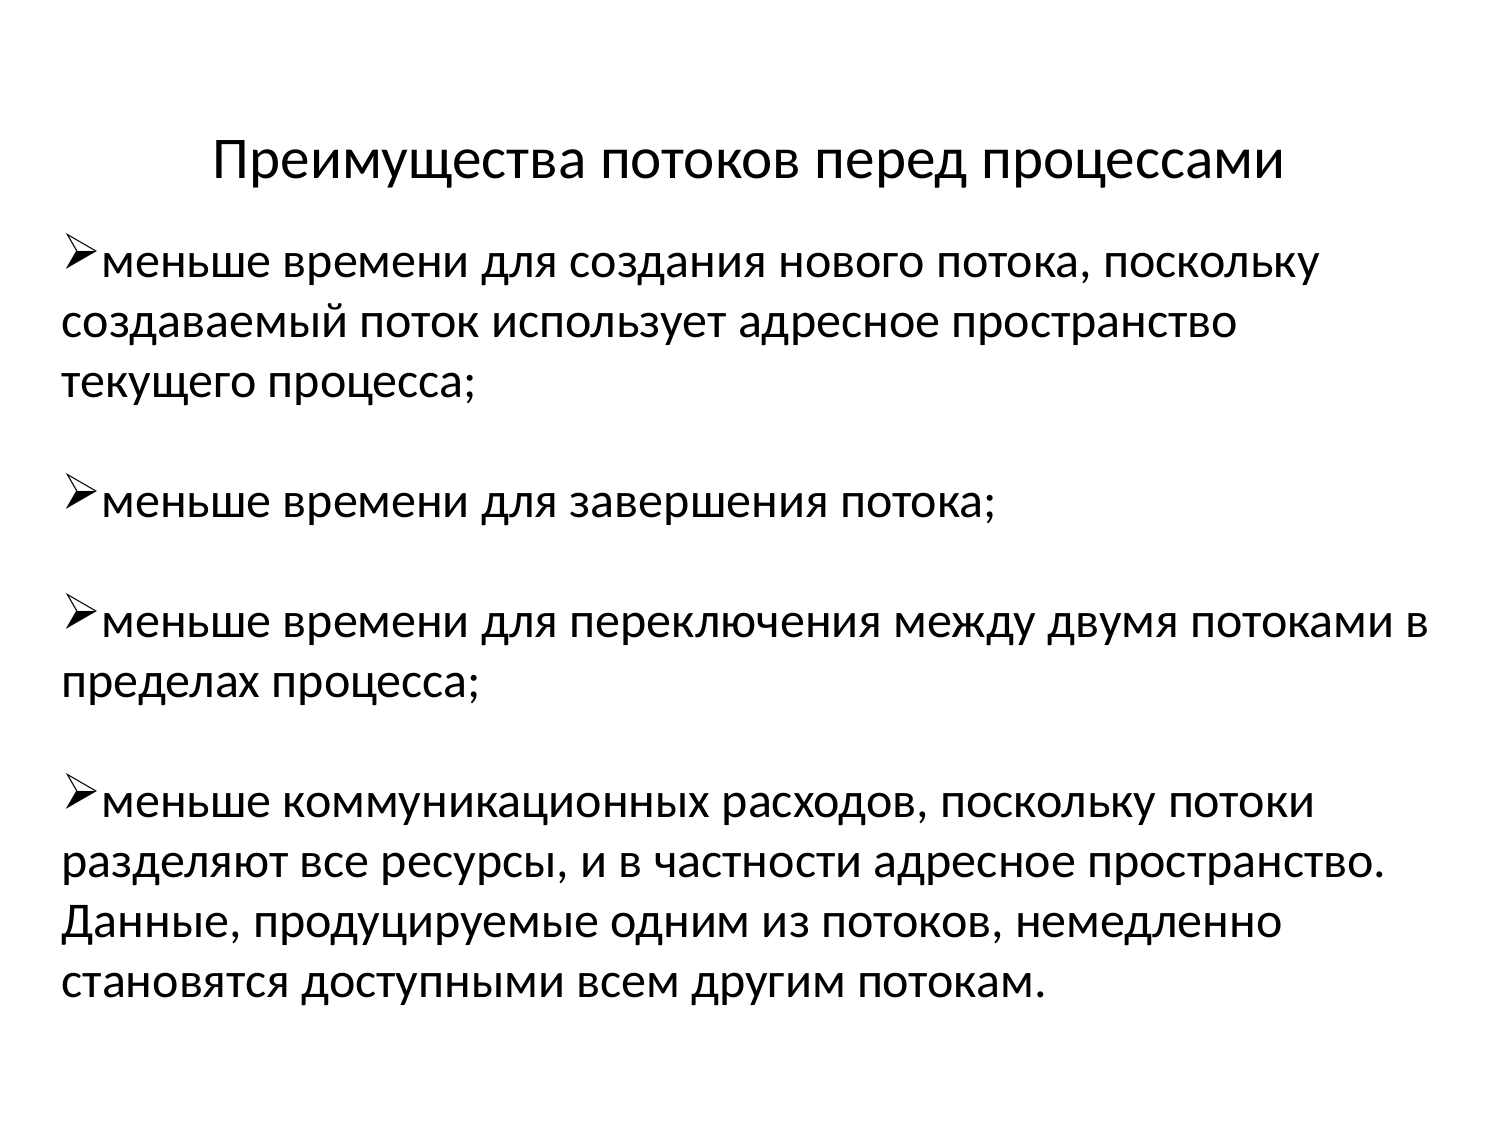

# Преимущества потоков перед процессами
меньше времени для создания нового потока, поскольку создаваемый поток использует адресное пространство текущего процесса;

меньше времени для завершения потока;

меньше времени для переключения между двумя потоками в пределах процесса;

меньше коммуникационных расходов, поскольку потоки разделяют все ресурсы, и в частности адресное пространство. Данные, продуцируемые одним из потоков, немедленно становятся доступными всем другим потокам.